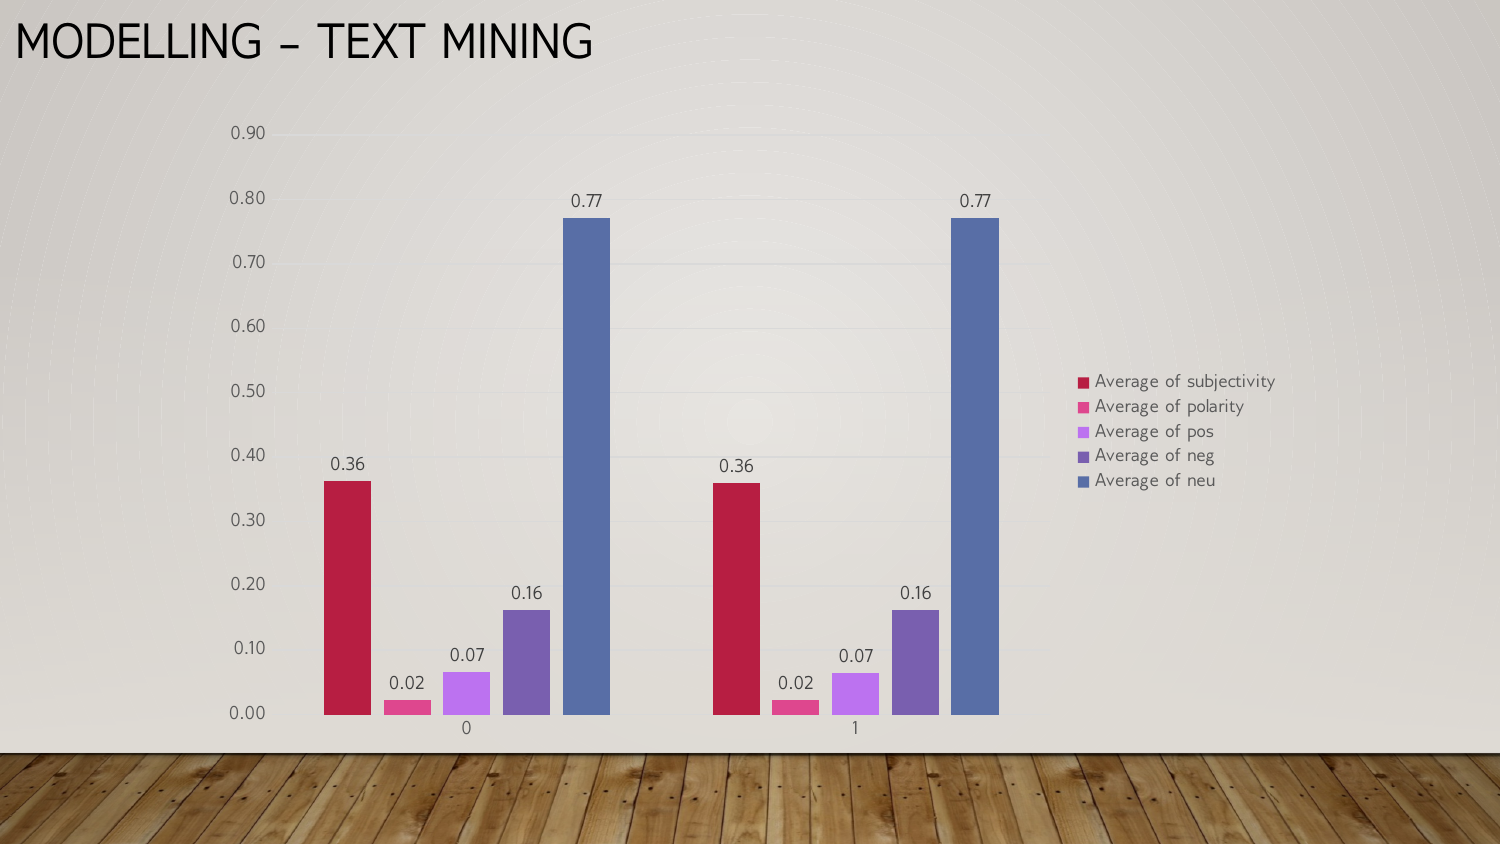

# Modelling – text mining

### Chart

| Category | Average of subjectivity | Average of polarity | Average of pos | Average of neg | Average of neu |
|---|---|---|---|---|---|
| 0 | 0.3630745260089122 | 0.02277562779451272 | 0.06621672167216719 | 0.16179647964796473 | 0.7719900990099008 |
| 1 | 0.3600385011529518 | 0.022677628441239443 | 0.0652194444444443 | 0.16275092592592602 | 0.7720416666666654 |